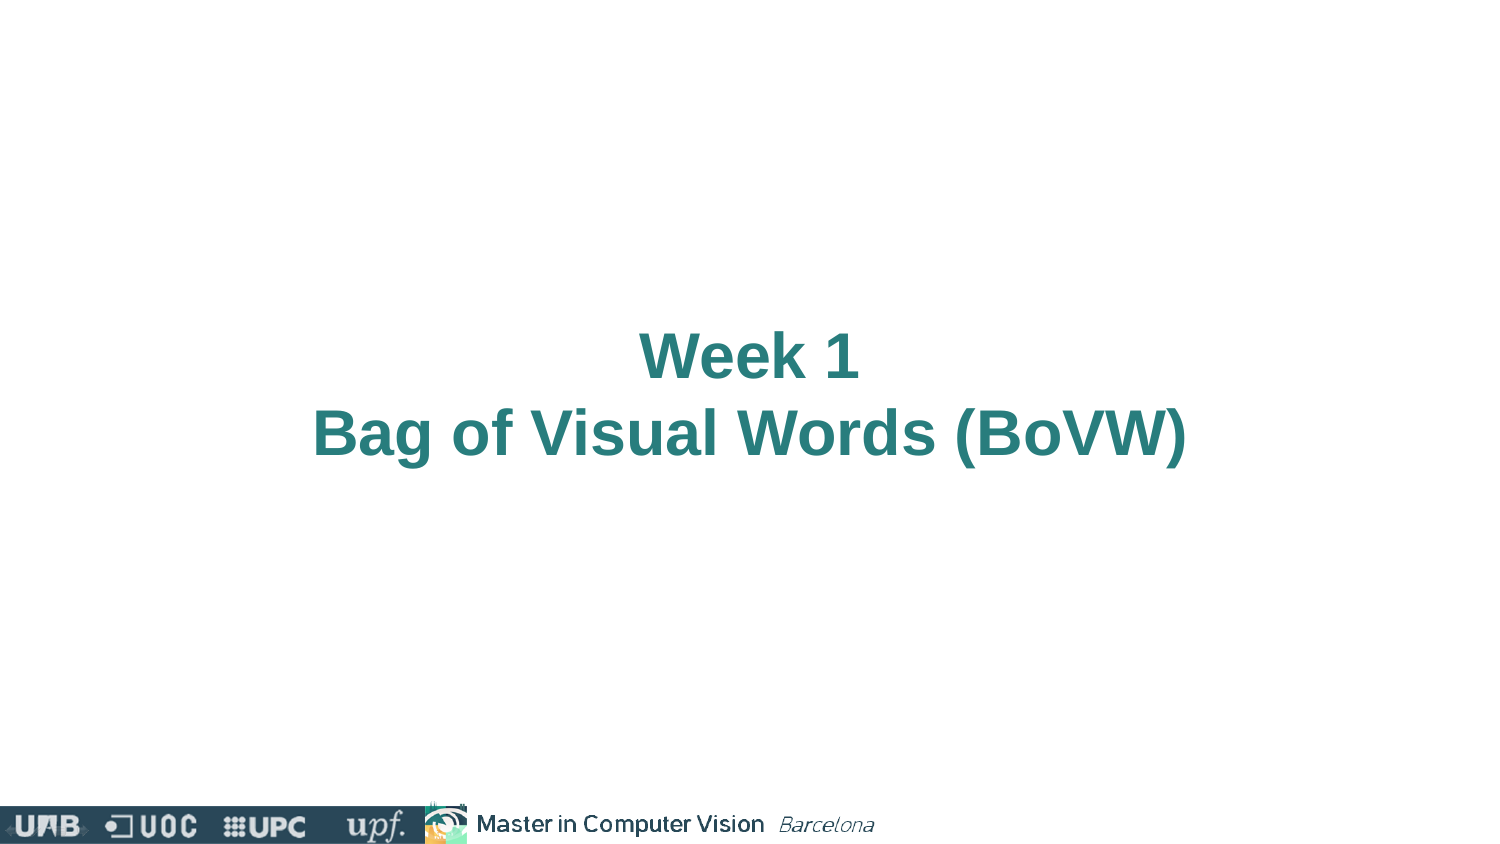

# Week 1
Bag of Visual Words (BoVW)